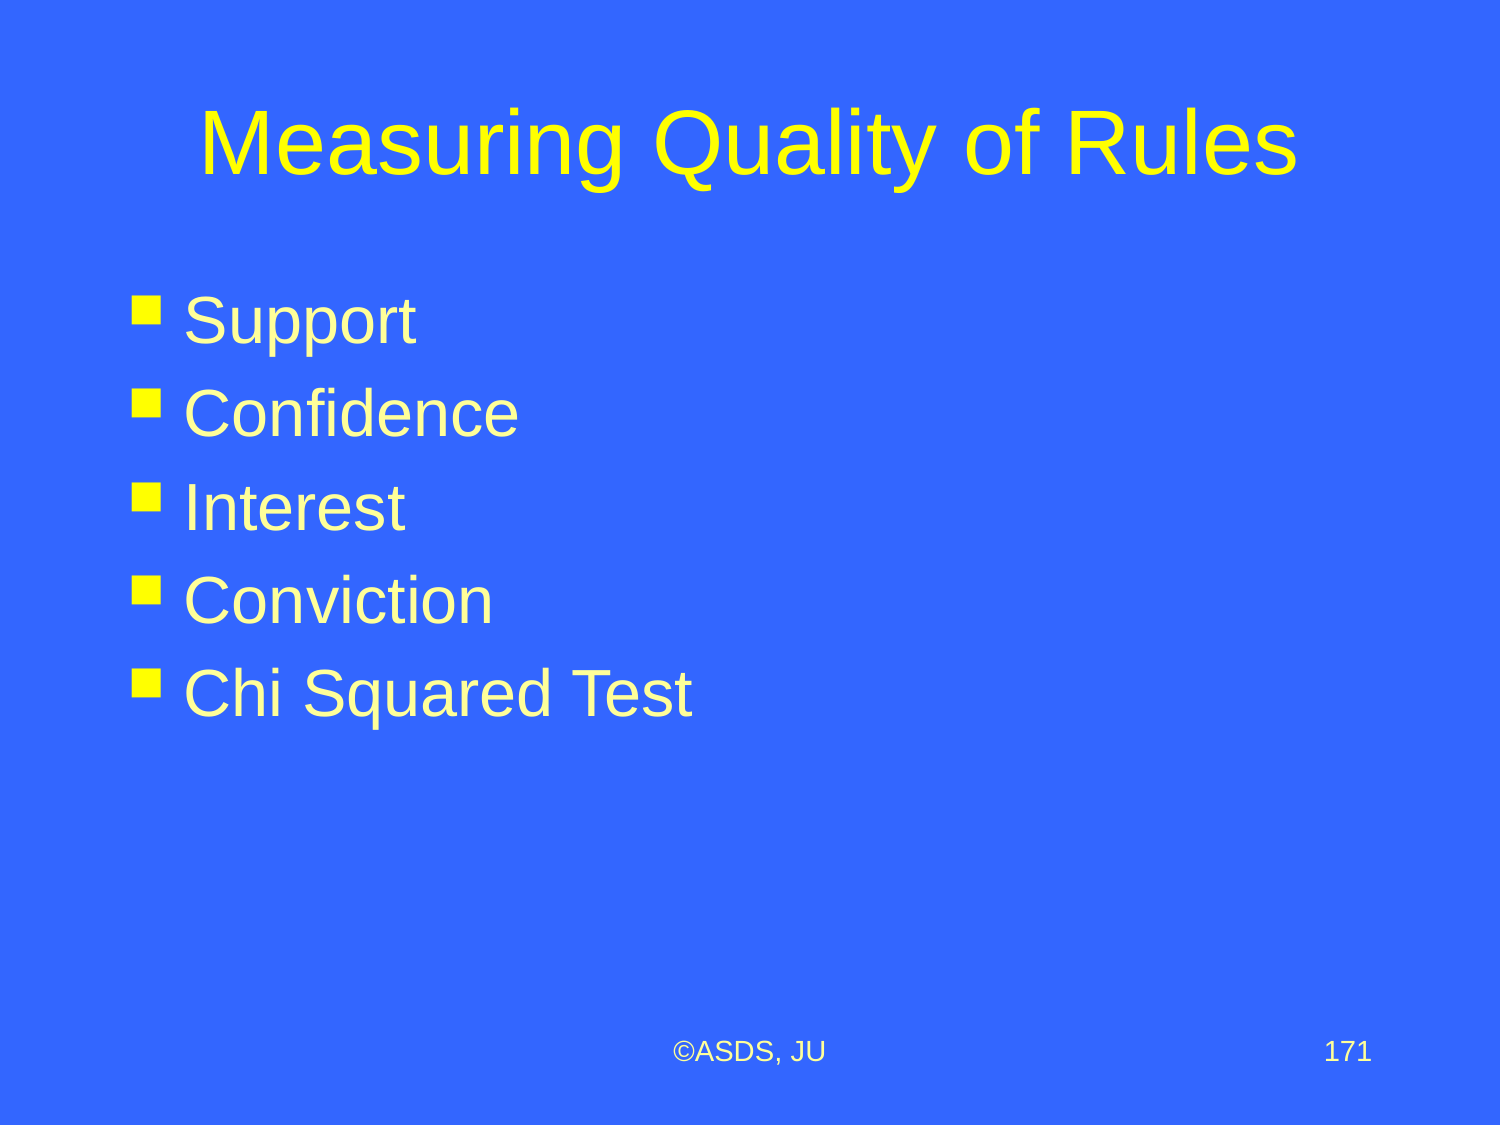

# Measuring Quality of Rules
Support
Confidence
Interest
Conviction
Chi Squared Test
©ASDS, JU
171